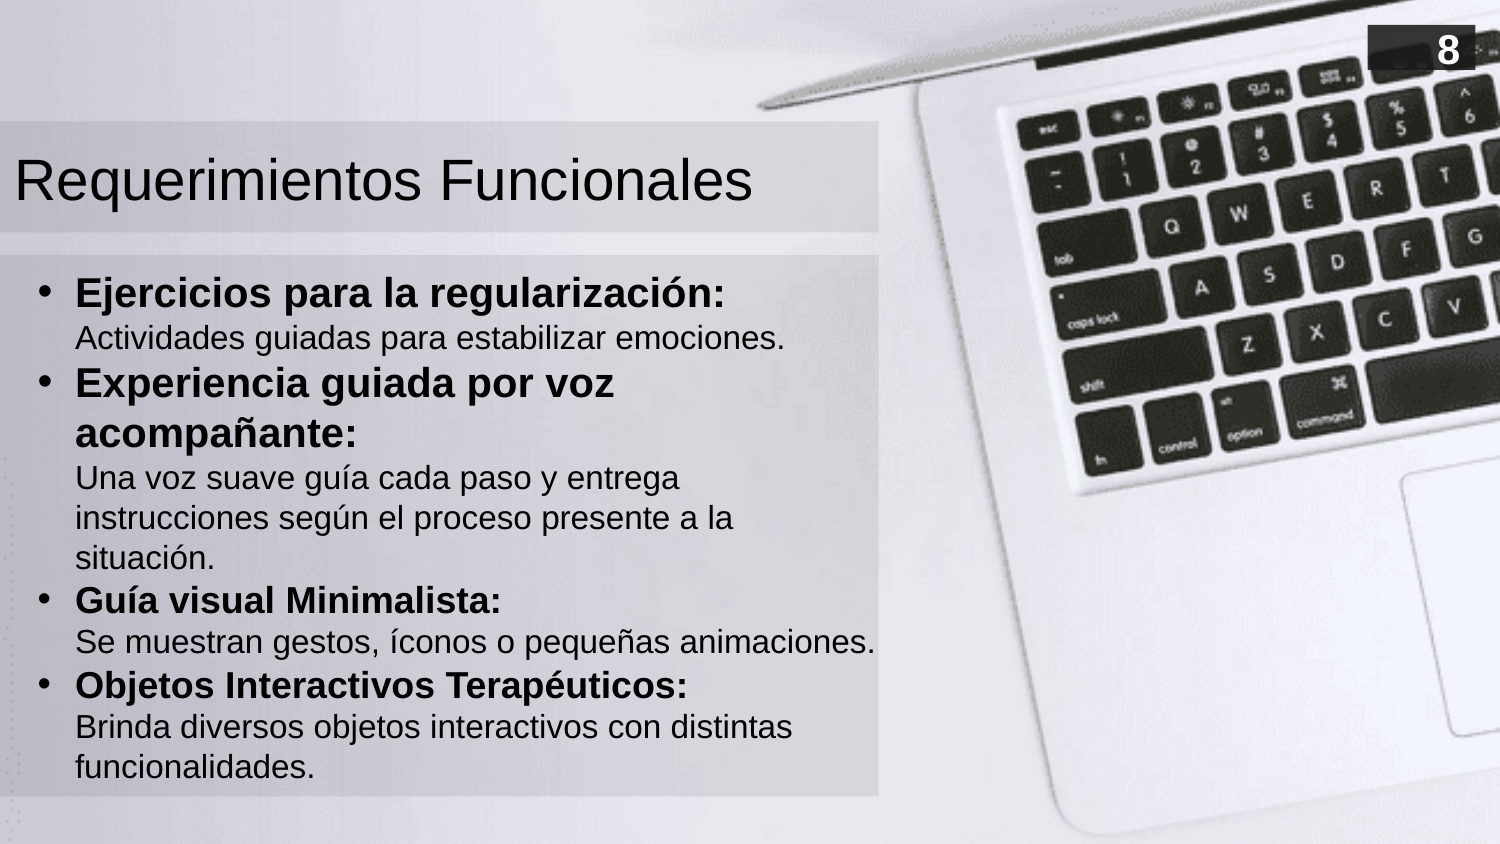

8
Requerimientos Funcionales
Ejercicios para la regularización:
Actividades guiadas para estabilizar emociones.
Experiencia guiada por voz acompañante:
Una voz suave guía cada paso y entrega instrucciones según el proceso presente a la situación.
Guía visual Minimalista:
Se muestran gestos, íconos o pequeñas animaciones.
Objetos Interactivos Terapéuticos:
Brinda diversos objetos interactivos con distintas funcionalidades.